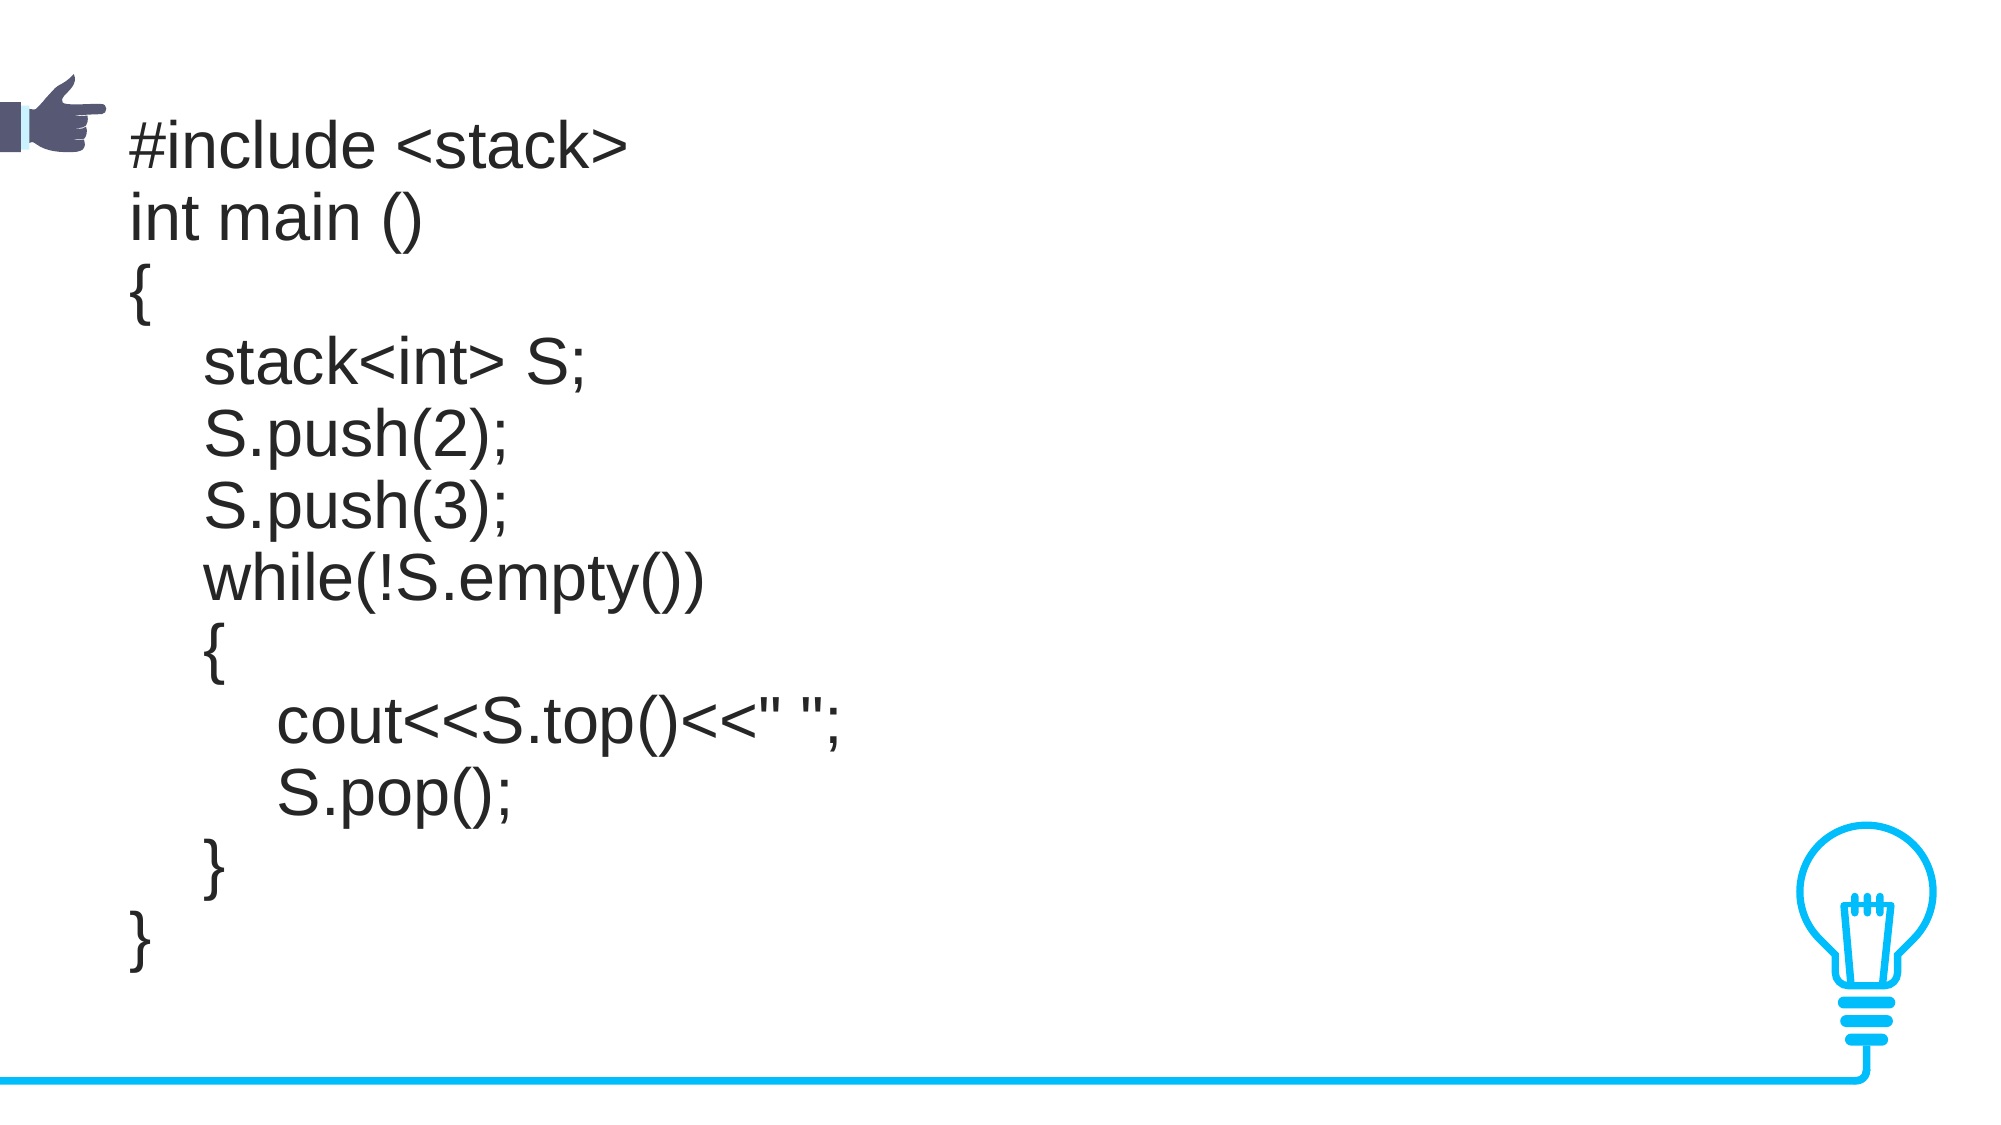

#include <stack>
int main ()
{
    stack<int> S;
    S.push(2);
    S.push(3);
    while(!S.empty())
    {
        cout<<S.top()<<" ";
        S.pop();
    }
}